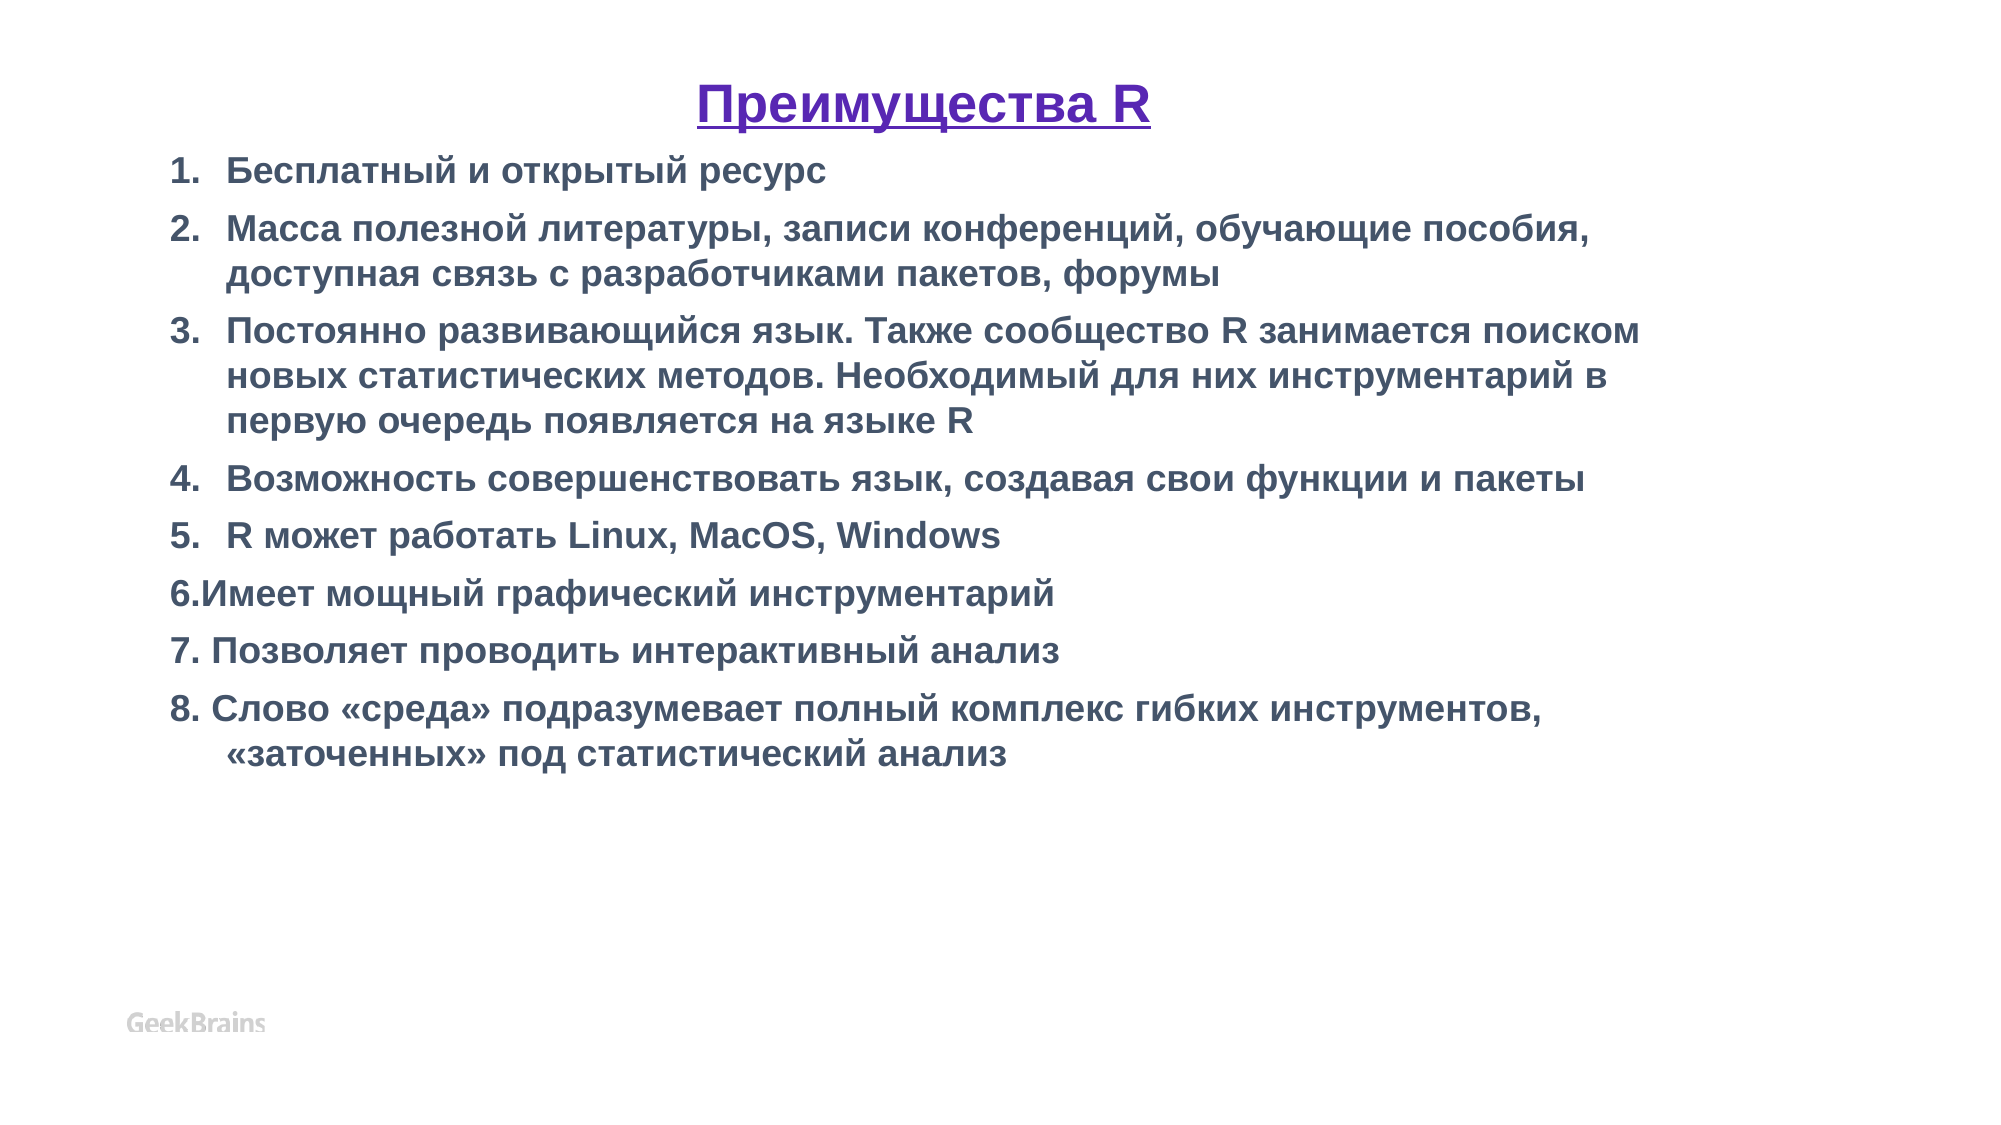

Преимущества R
Бесплатный и открытый ресурс
Масса полезной литературы, записи конференций, обучающие пособия, доступная связь с разработчиками пакетов, форумы
Постоянно развивающийся язык. Также сообщество R занимается поиском новых статистических методов. Необходимый для них инструментарий в первую очередь появляется на языке R
Возможность совершенствовать язык, создавая свои функции и пакеты
R может работать Linux, MacOS, Windows
6.Имеет мощный графический инструментарий
7. Позволяет проводить интерактивный анализ
8. Слово «среда» подразумевает полный комплекс гибких инструментов, «заточенных» под статистический анализ